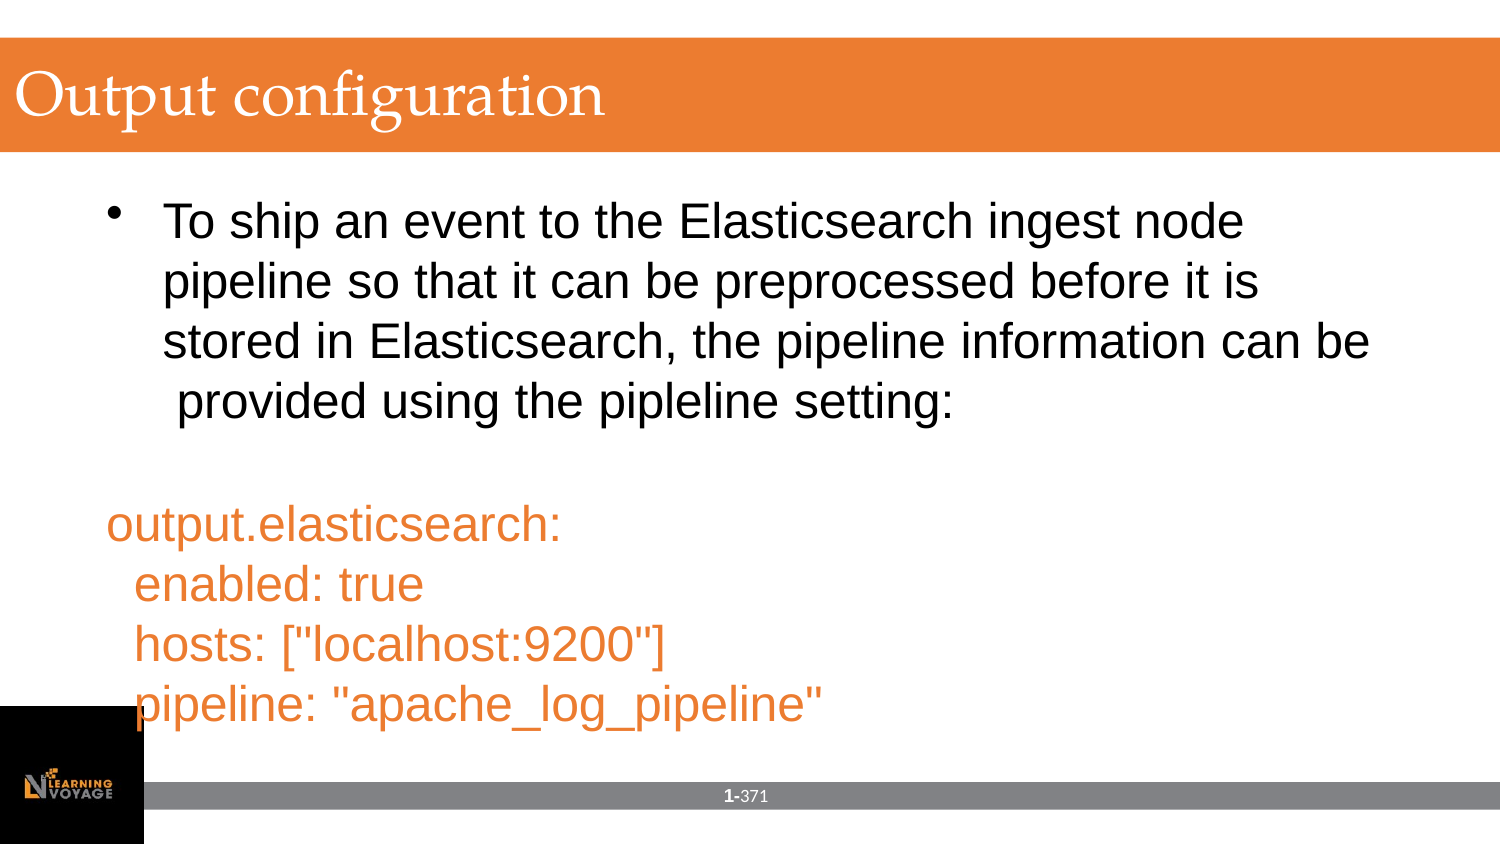

# Output configuration
To ship an event to the Elasticsearch ingest node  pipeline so that it can be preprocessed before it is  stored in Elasticsearch, the pipeline information can be  provided using the pipleline setting:

output.elasticsearch:
enabled: true
hosts: ["localhost:9200"]  pipeline: "apache_log_pipeline"
1-371